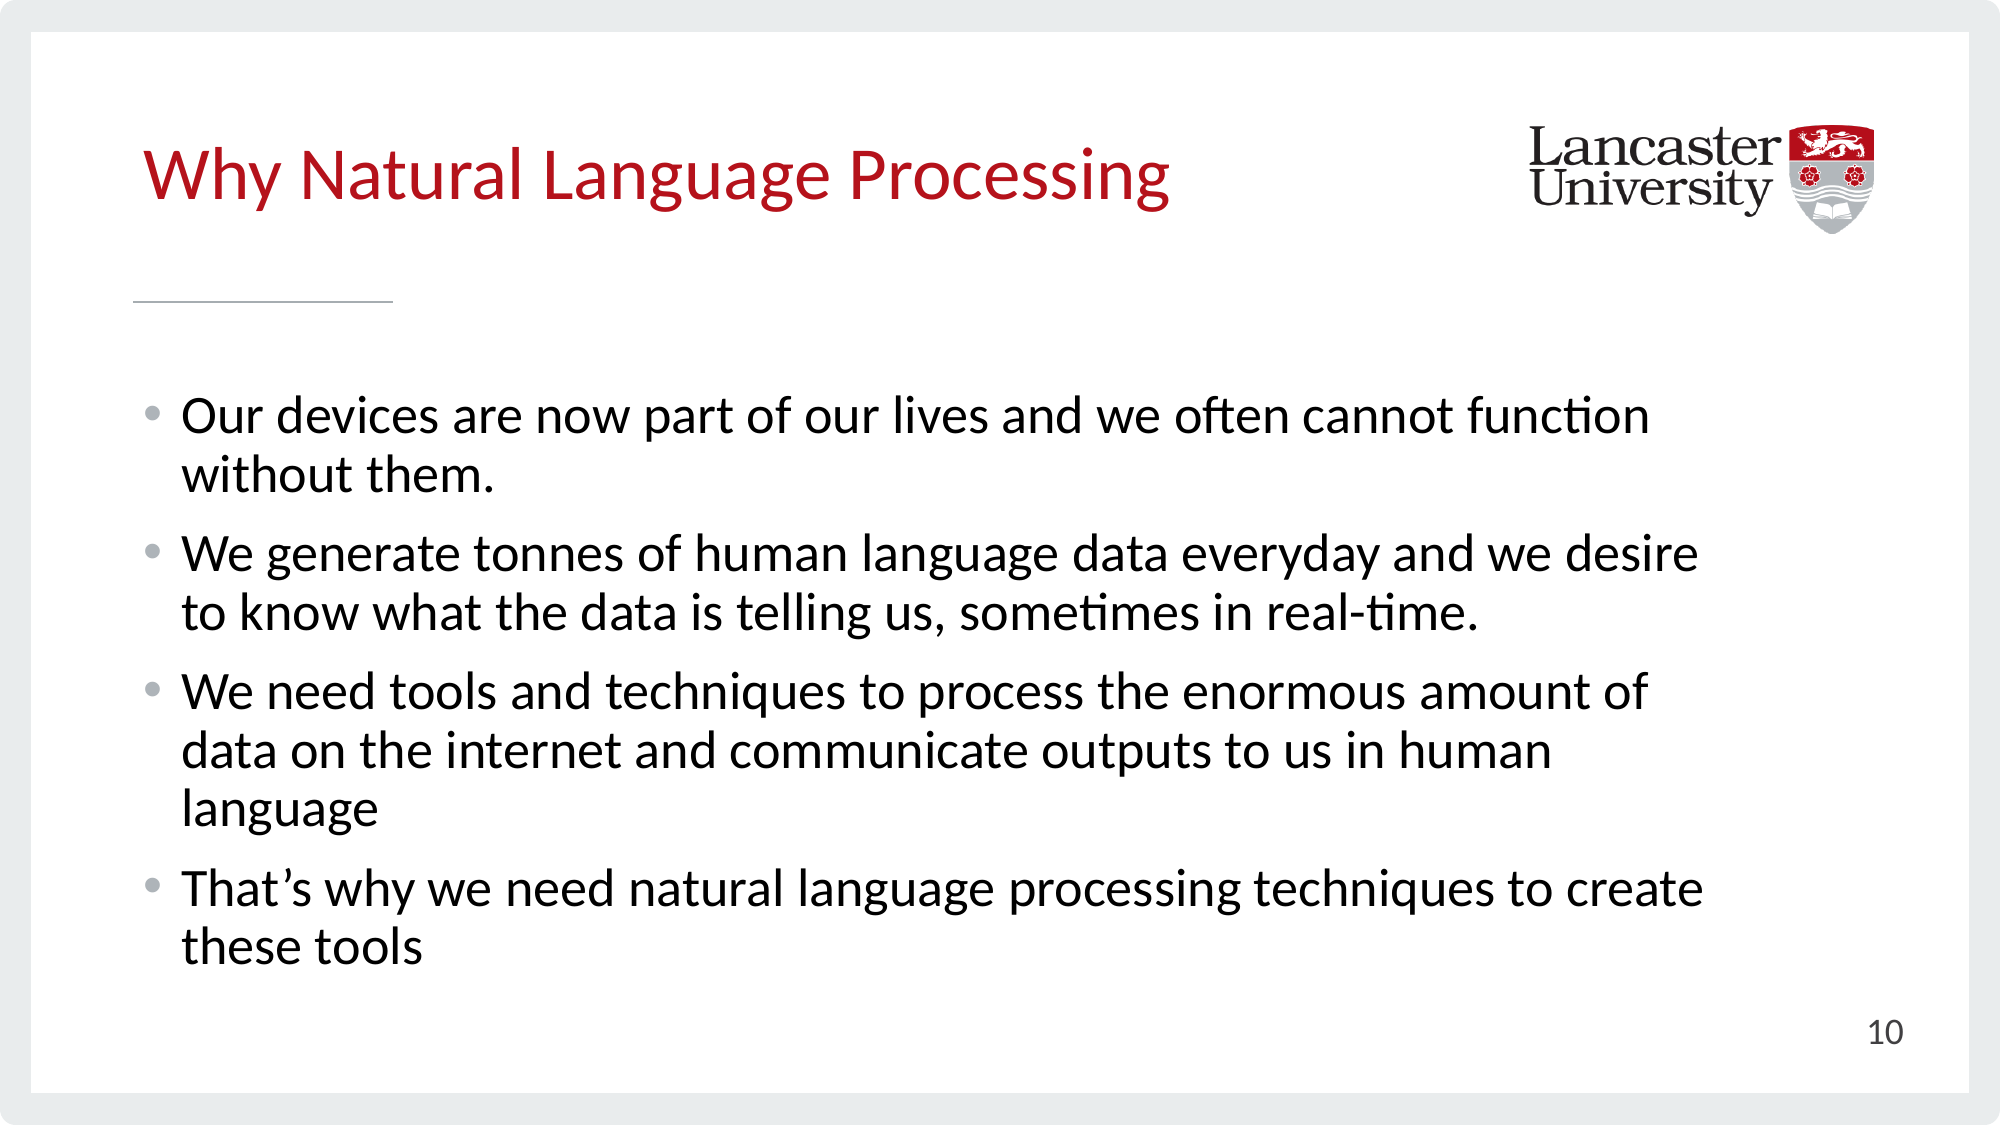

# Why Natural Language Processing
Our devices are now part of our lives and we often cannot function without them.
We generate tonnes of human language data everyday and we desire to know what the data is telling us, sometimes in real-time.
We need tools and techniques to process the enormous amount of data on the internet and communicate outputs to us in human language
That’s why we need natural language processing techniques to create these tools

10